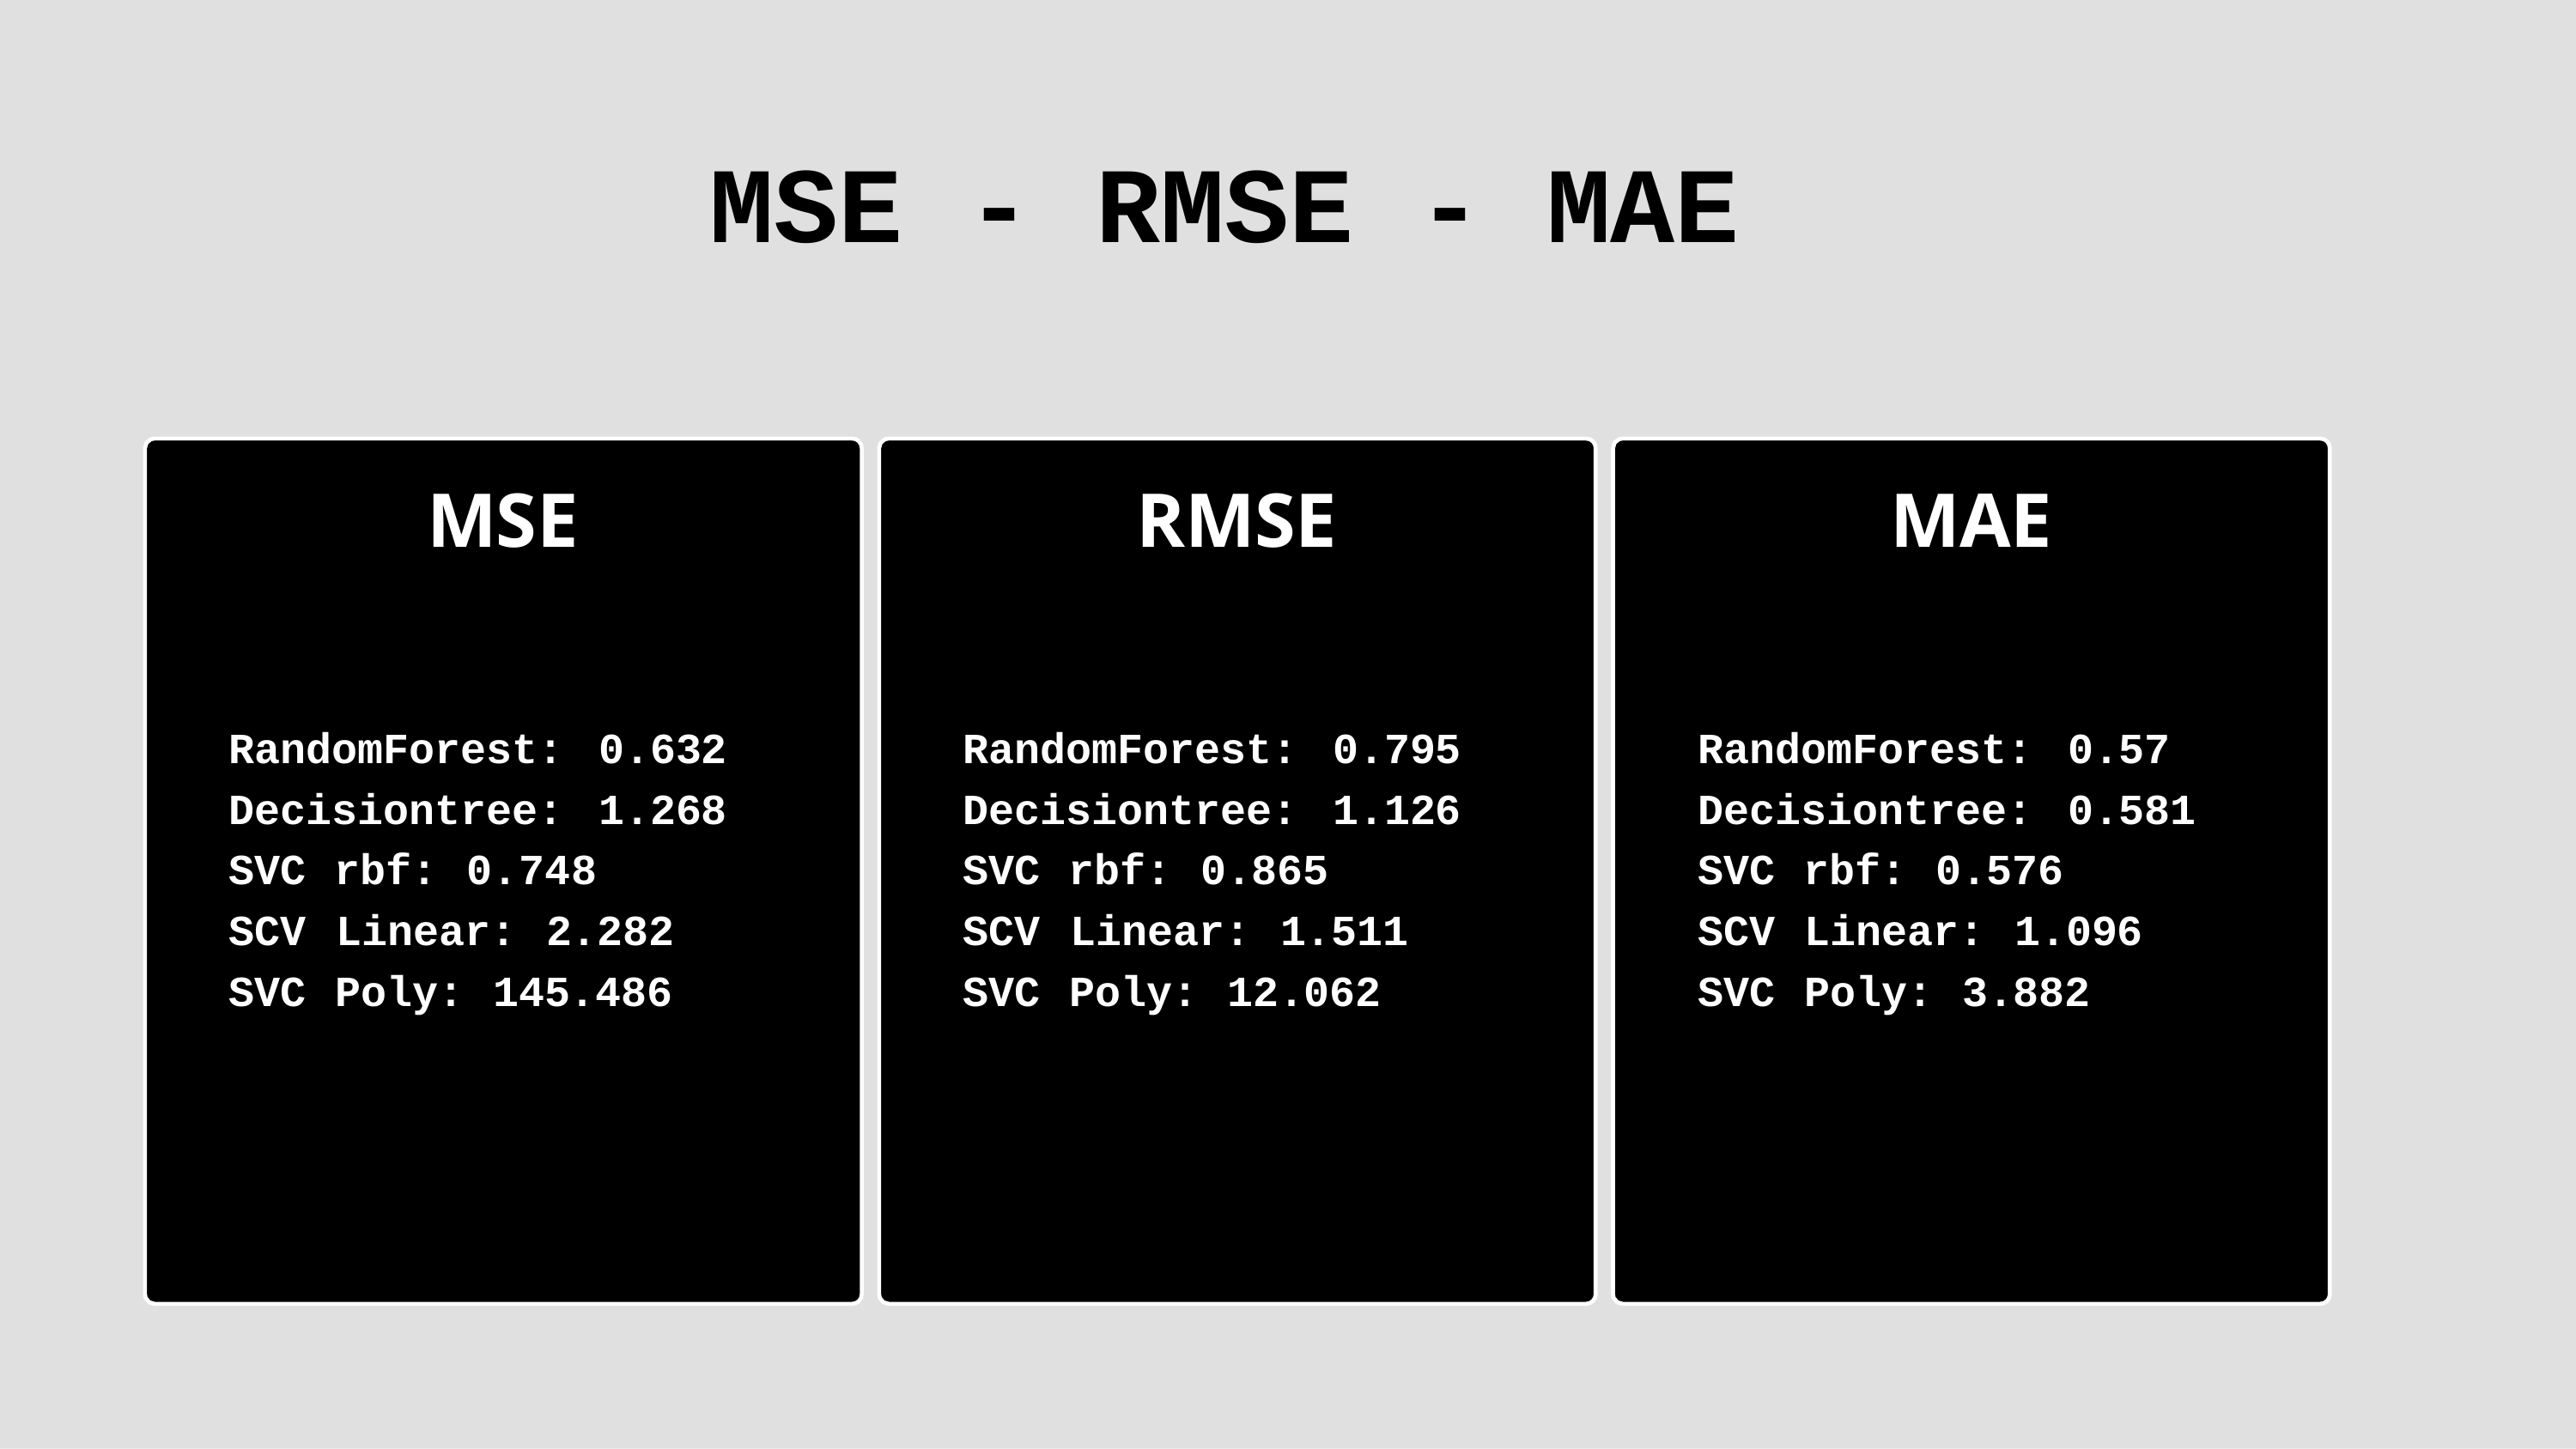

# MSE - RMSE - MAE

MSE
RMSE
MAE
RandomForest: 0.632
Decisiontree: 1.268
SVC rbf: 0.748
SCV Linear: 2.282
SVC Poly: 145.486
RandomForest: 0.795
Decisiontree: 1.126
SVC rbf: 0.865
SCV Linear: 1.511
SVC Poly: 12.062
RandomForest: 0.57
Decisiontree: 0.581
SVC rbf: 0.576
SCV Linear: 1.096
SVC Poly: 3.882